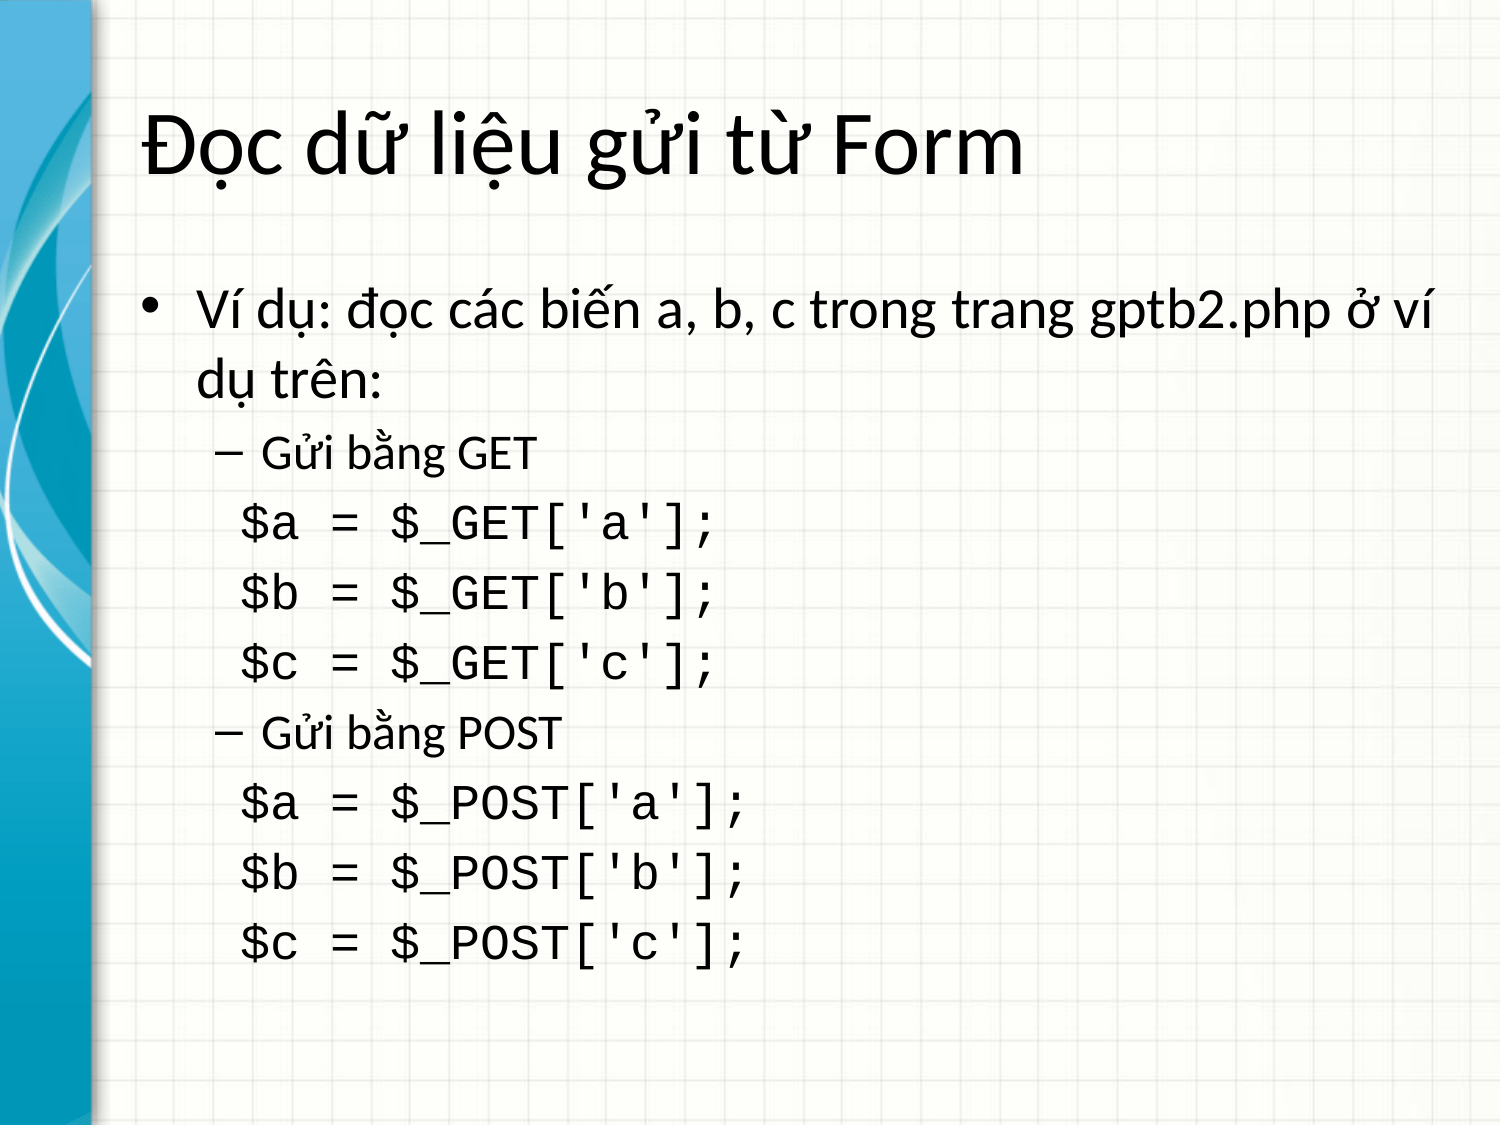

# Đọc dữ liệu gửi từ Form
Ví dụ: đọc các biến a, b, c trong trang gptb2.php ở ví dụ trên:
Gửi bằng GET
$a = $_GET['a'];
$b = $_GET['b'];
$c = $_GET['c'];
Gửi bằng POST
$a = $_POST['a'];
$b = $_POST['b'];
$c = $_POST['c'];